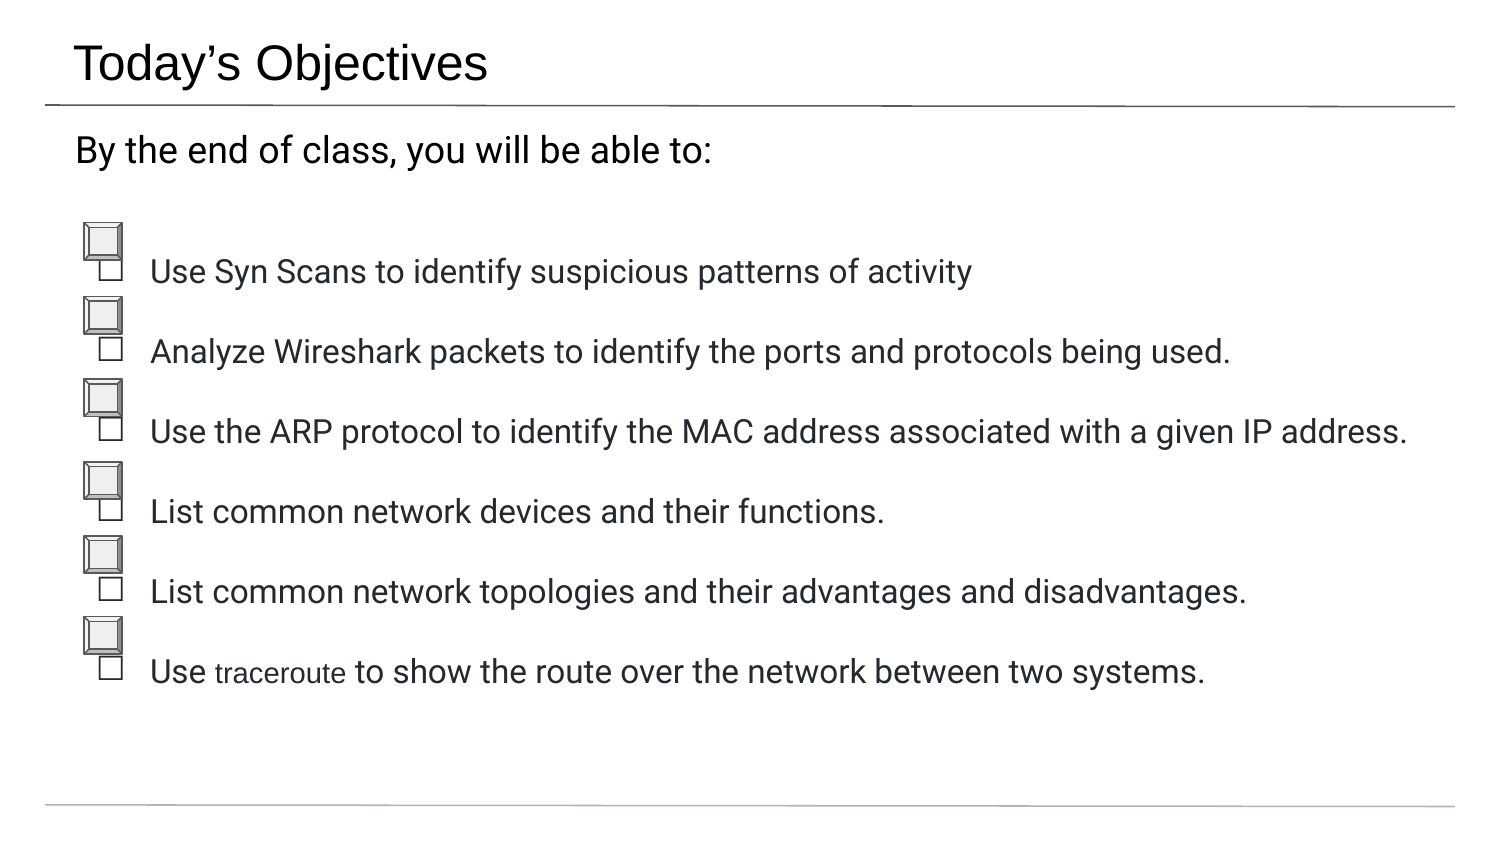

# Today’s Objectives

By the end of class, you will be able to:

Use Syn Scans to identify suspicious patterns of activity
Analyze Wireshark packets to identify the ports and protocols being used.
Use the ARP protocol to identify the MAC address associated with a given IP address.
List common network devices and their functions.
List common network topologies and their advantages and disadvantages.
Use traceroute to show the route over the network between two systems.